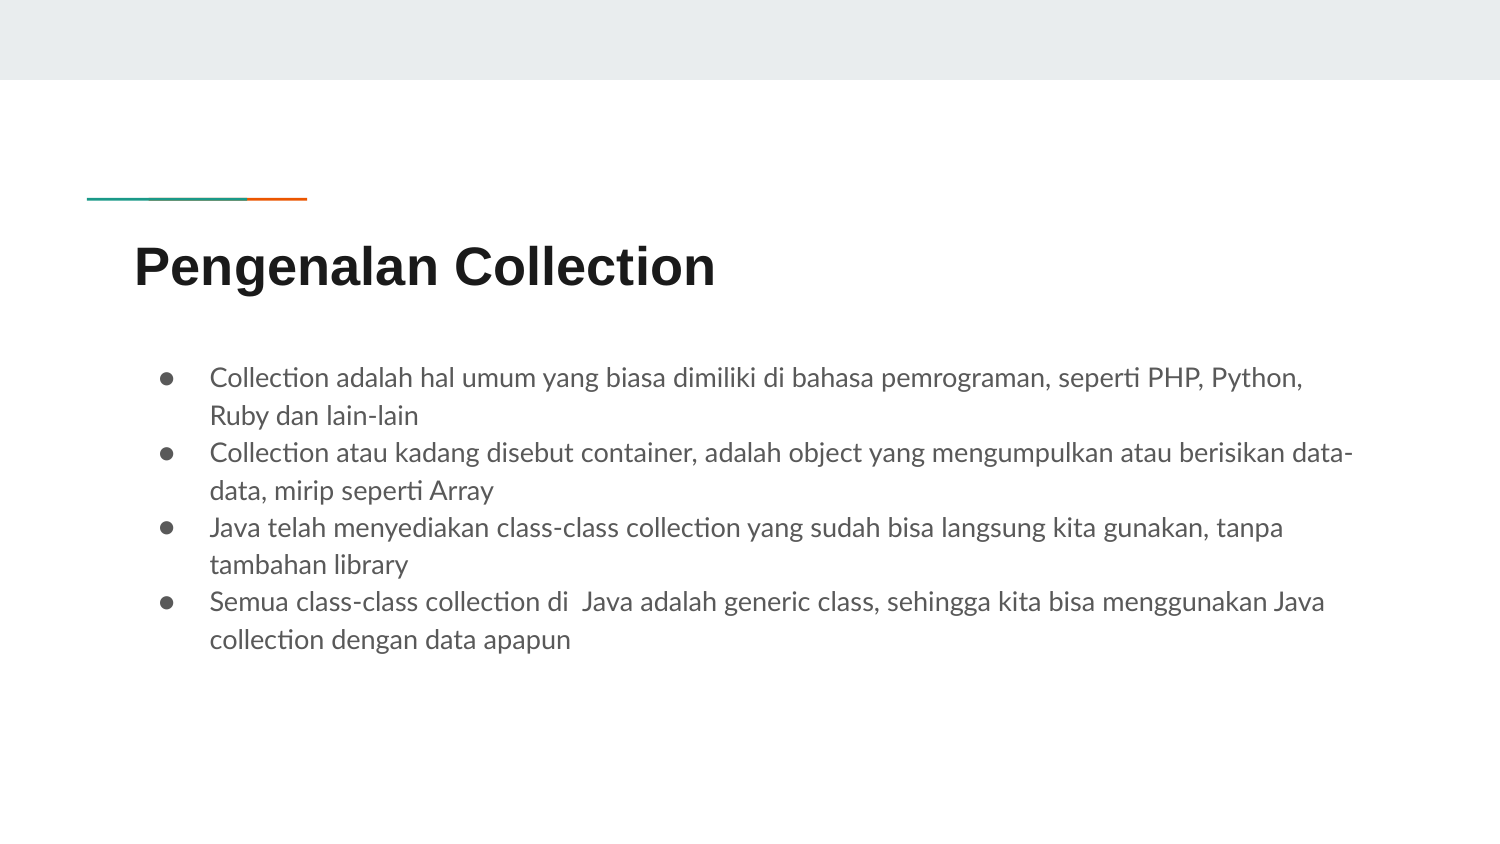

# Pengenalan Collection
Collection adalah hal umum yang biasa dimiliki di bahasa pemrograman, seperti PHP, Python, Ruby dan lain-lain
Collection atau kadang disebut container, adalah object yang mengumpulkan atau berisikan data-data, mirip seperti Array
Java telah menyediakan class-class collection yang sudah bisa langsung kita gunakan, tanpa tambahan library
Semua class-class collection di  Java adalah generic class, sehingga kita bisa menggunakan Java collection dengan data apapun